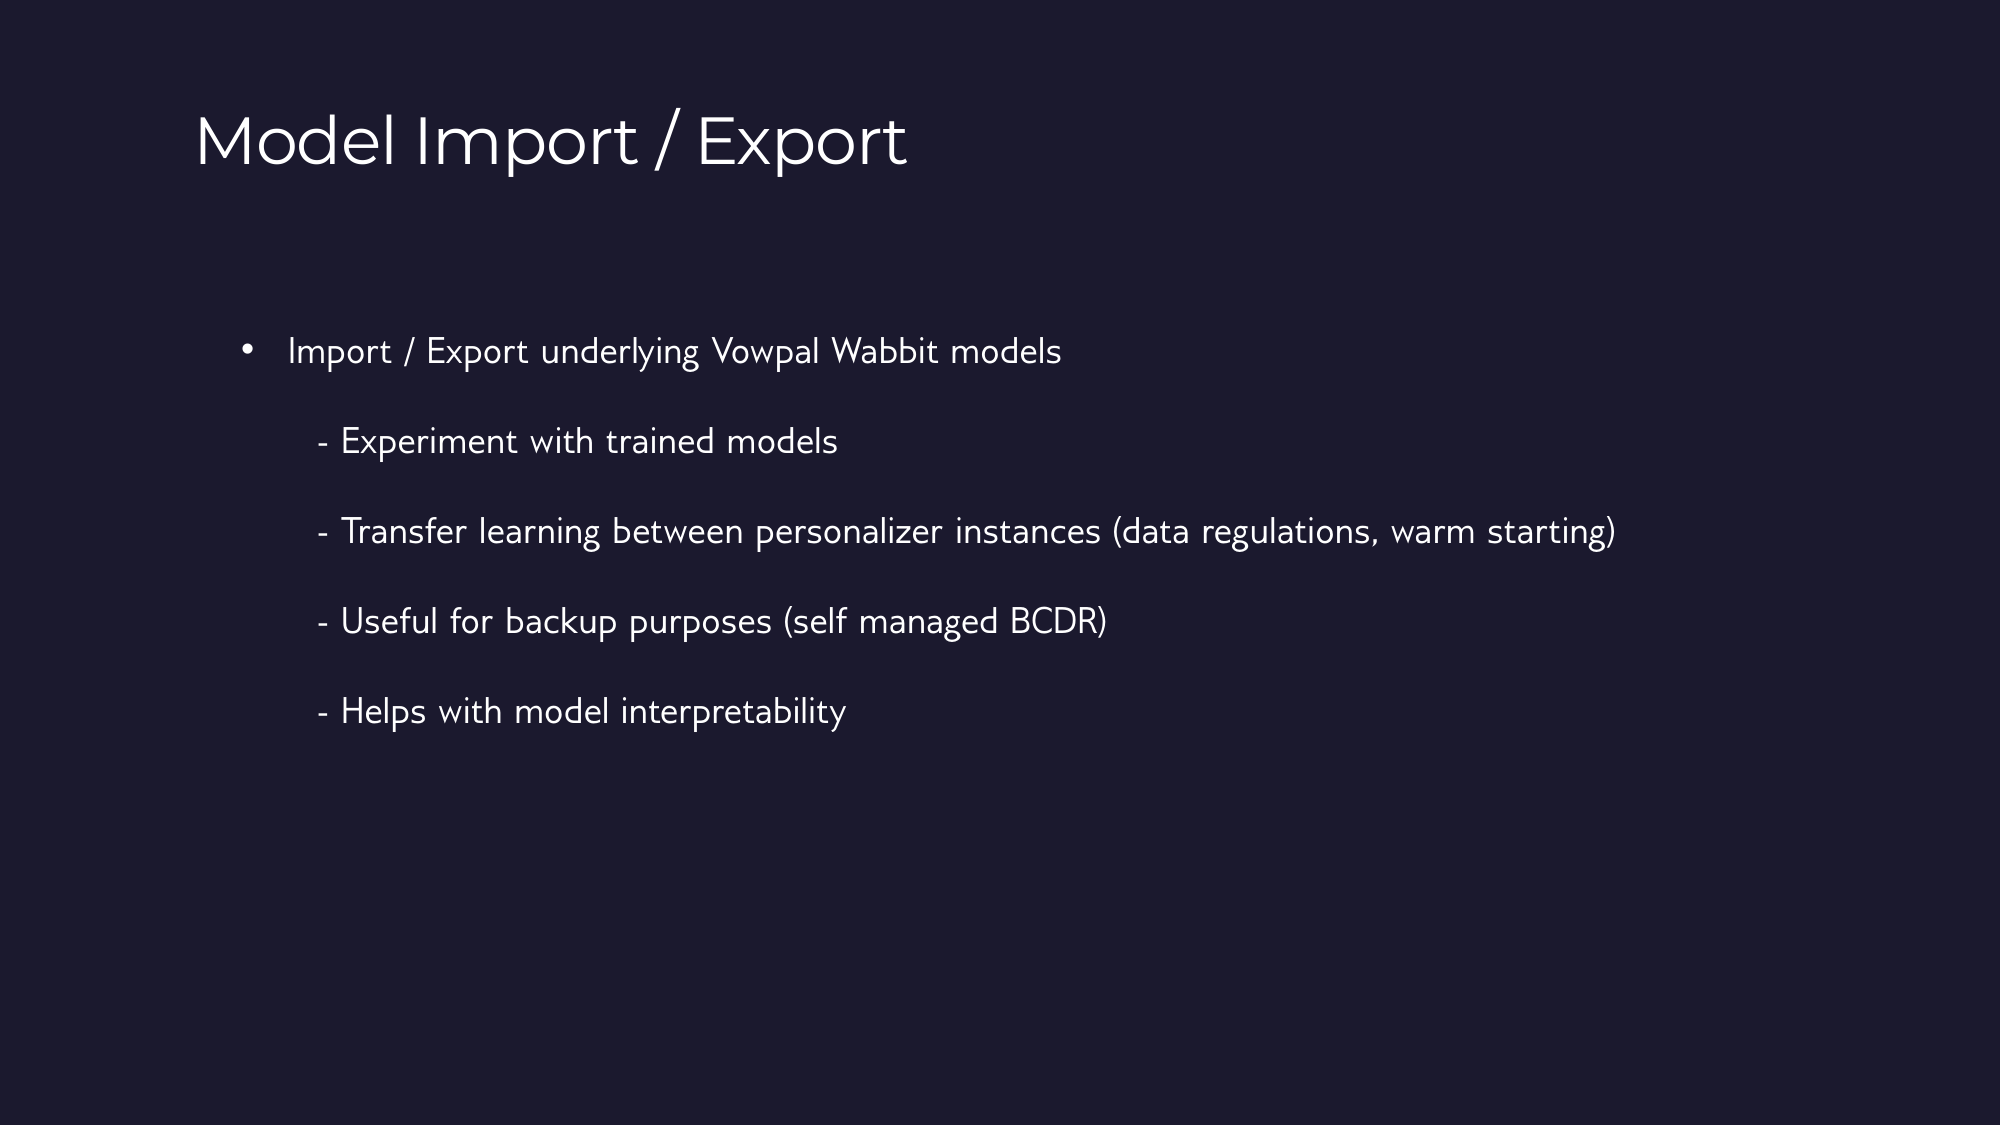

# Model Import / Export
Import / Export underlying Vowpal Wabbit models

- Experiment with trained models

- Transfer learning between personalizer instances (data regulations, warm starting)

- Useful for backup purposes (self managed BCDR)

- Helps with model interpretability